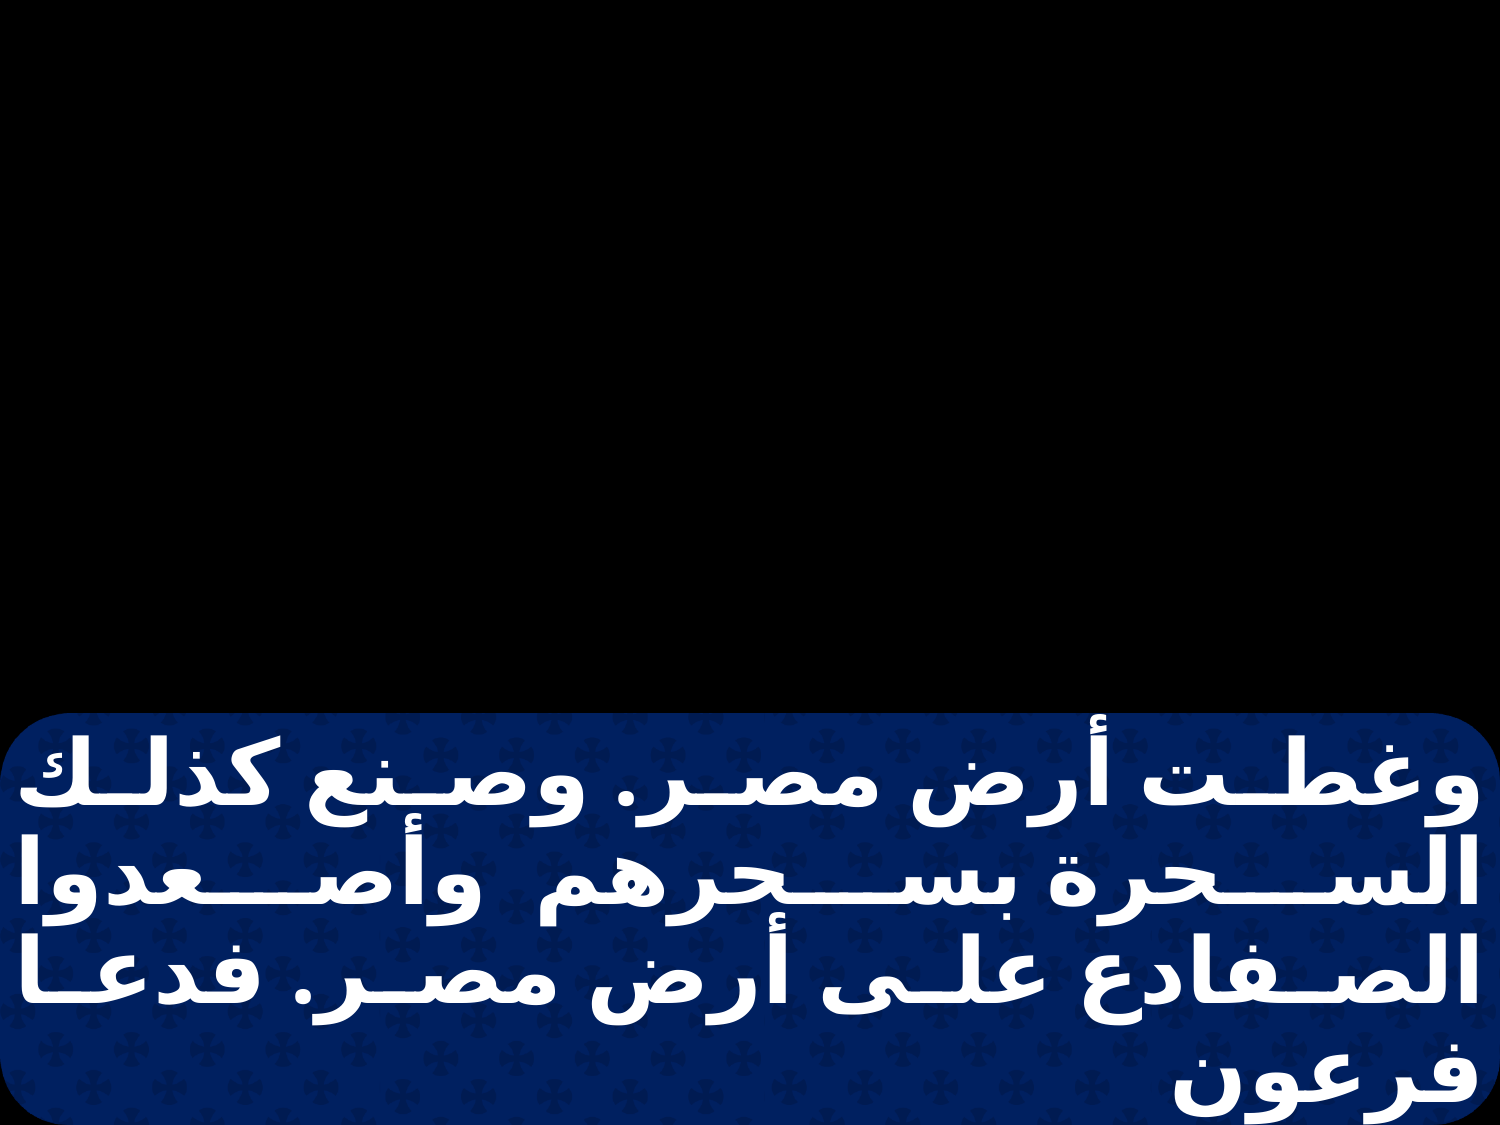

وغطت أرض مصر. وصنع كذلك السحرة بسحرهم  وأصعدوا الصفادع على أرض مصر. فدعا فرعون